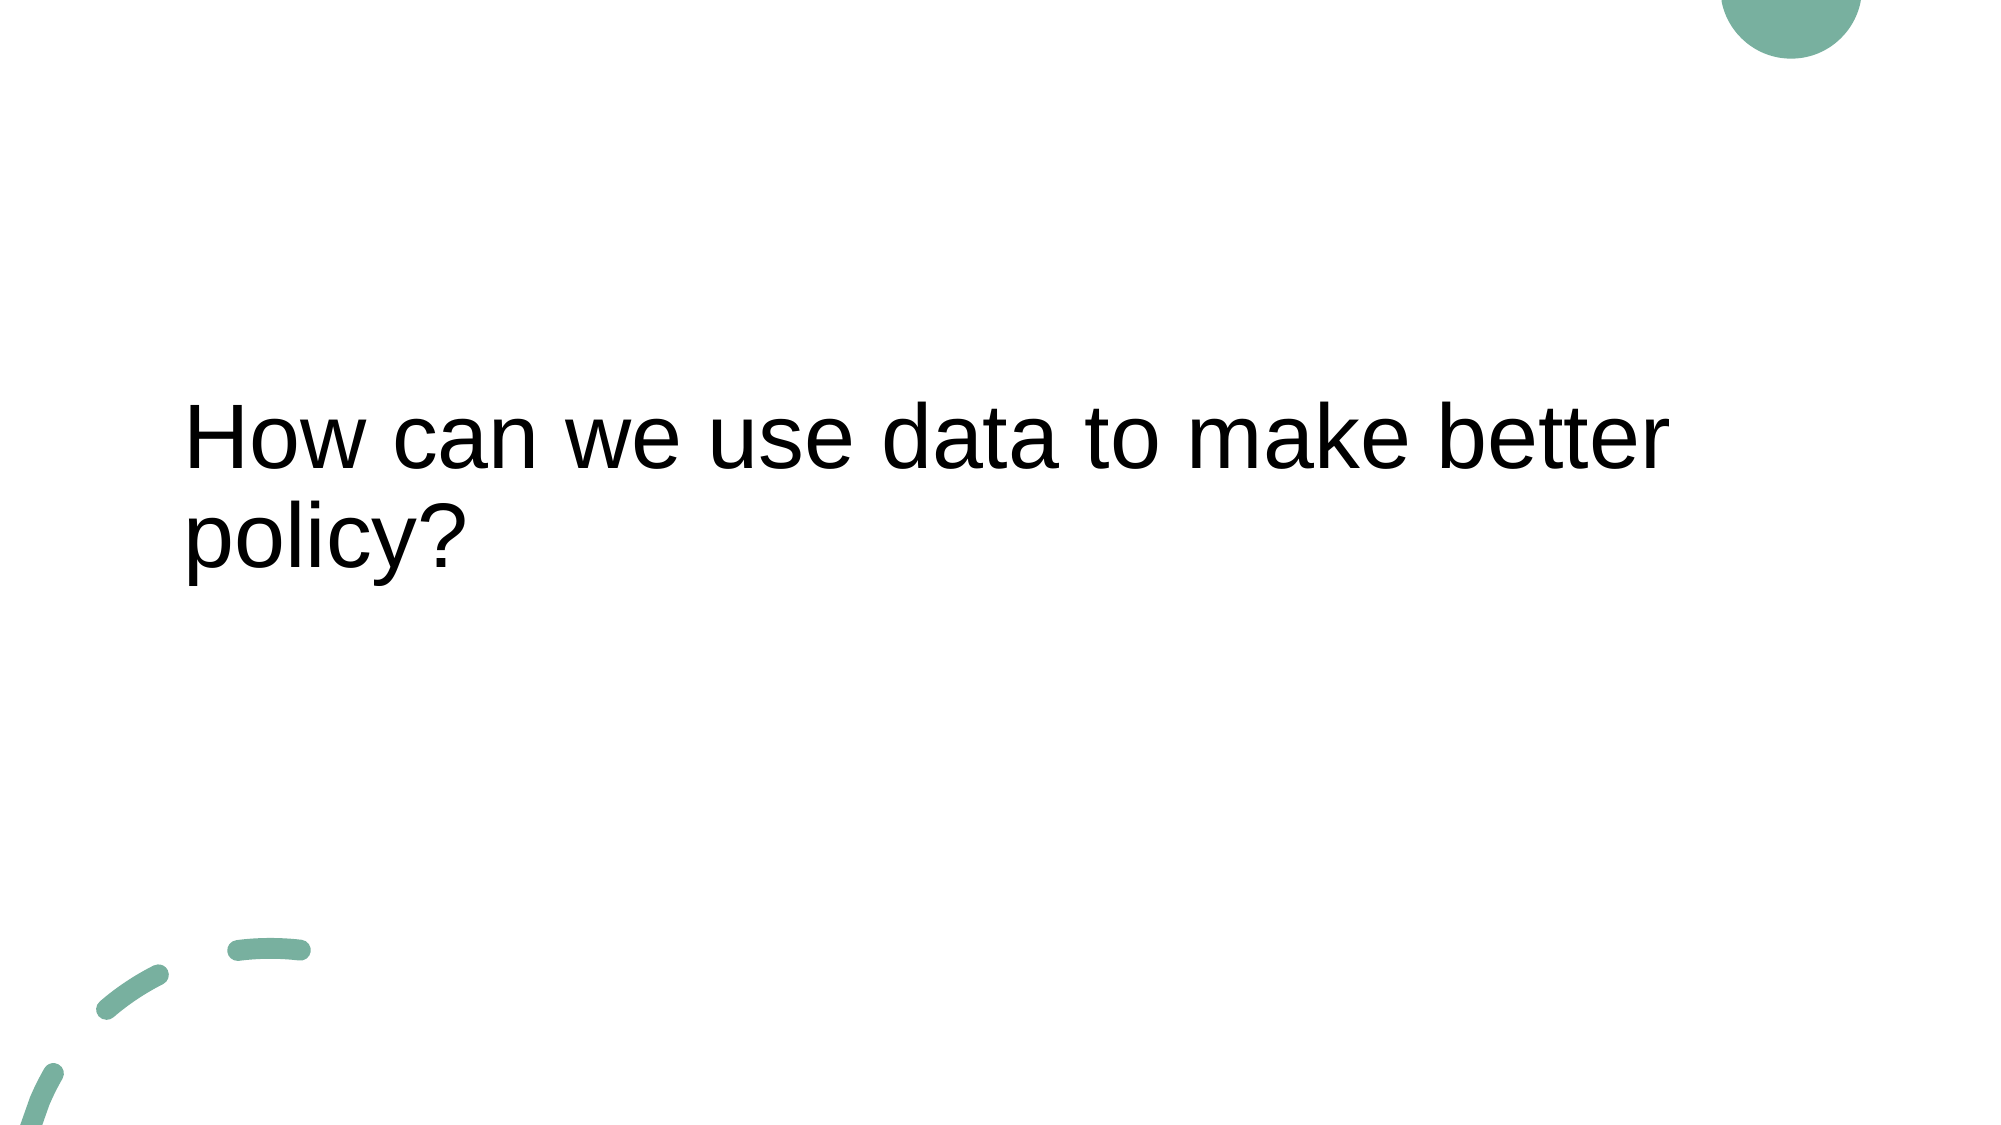

# How can we use data to make better policy?